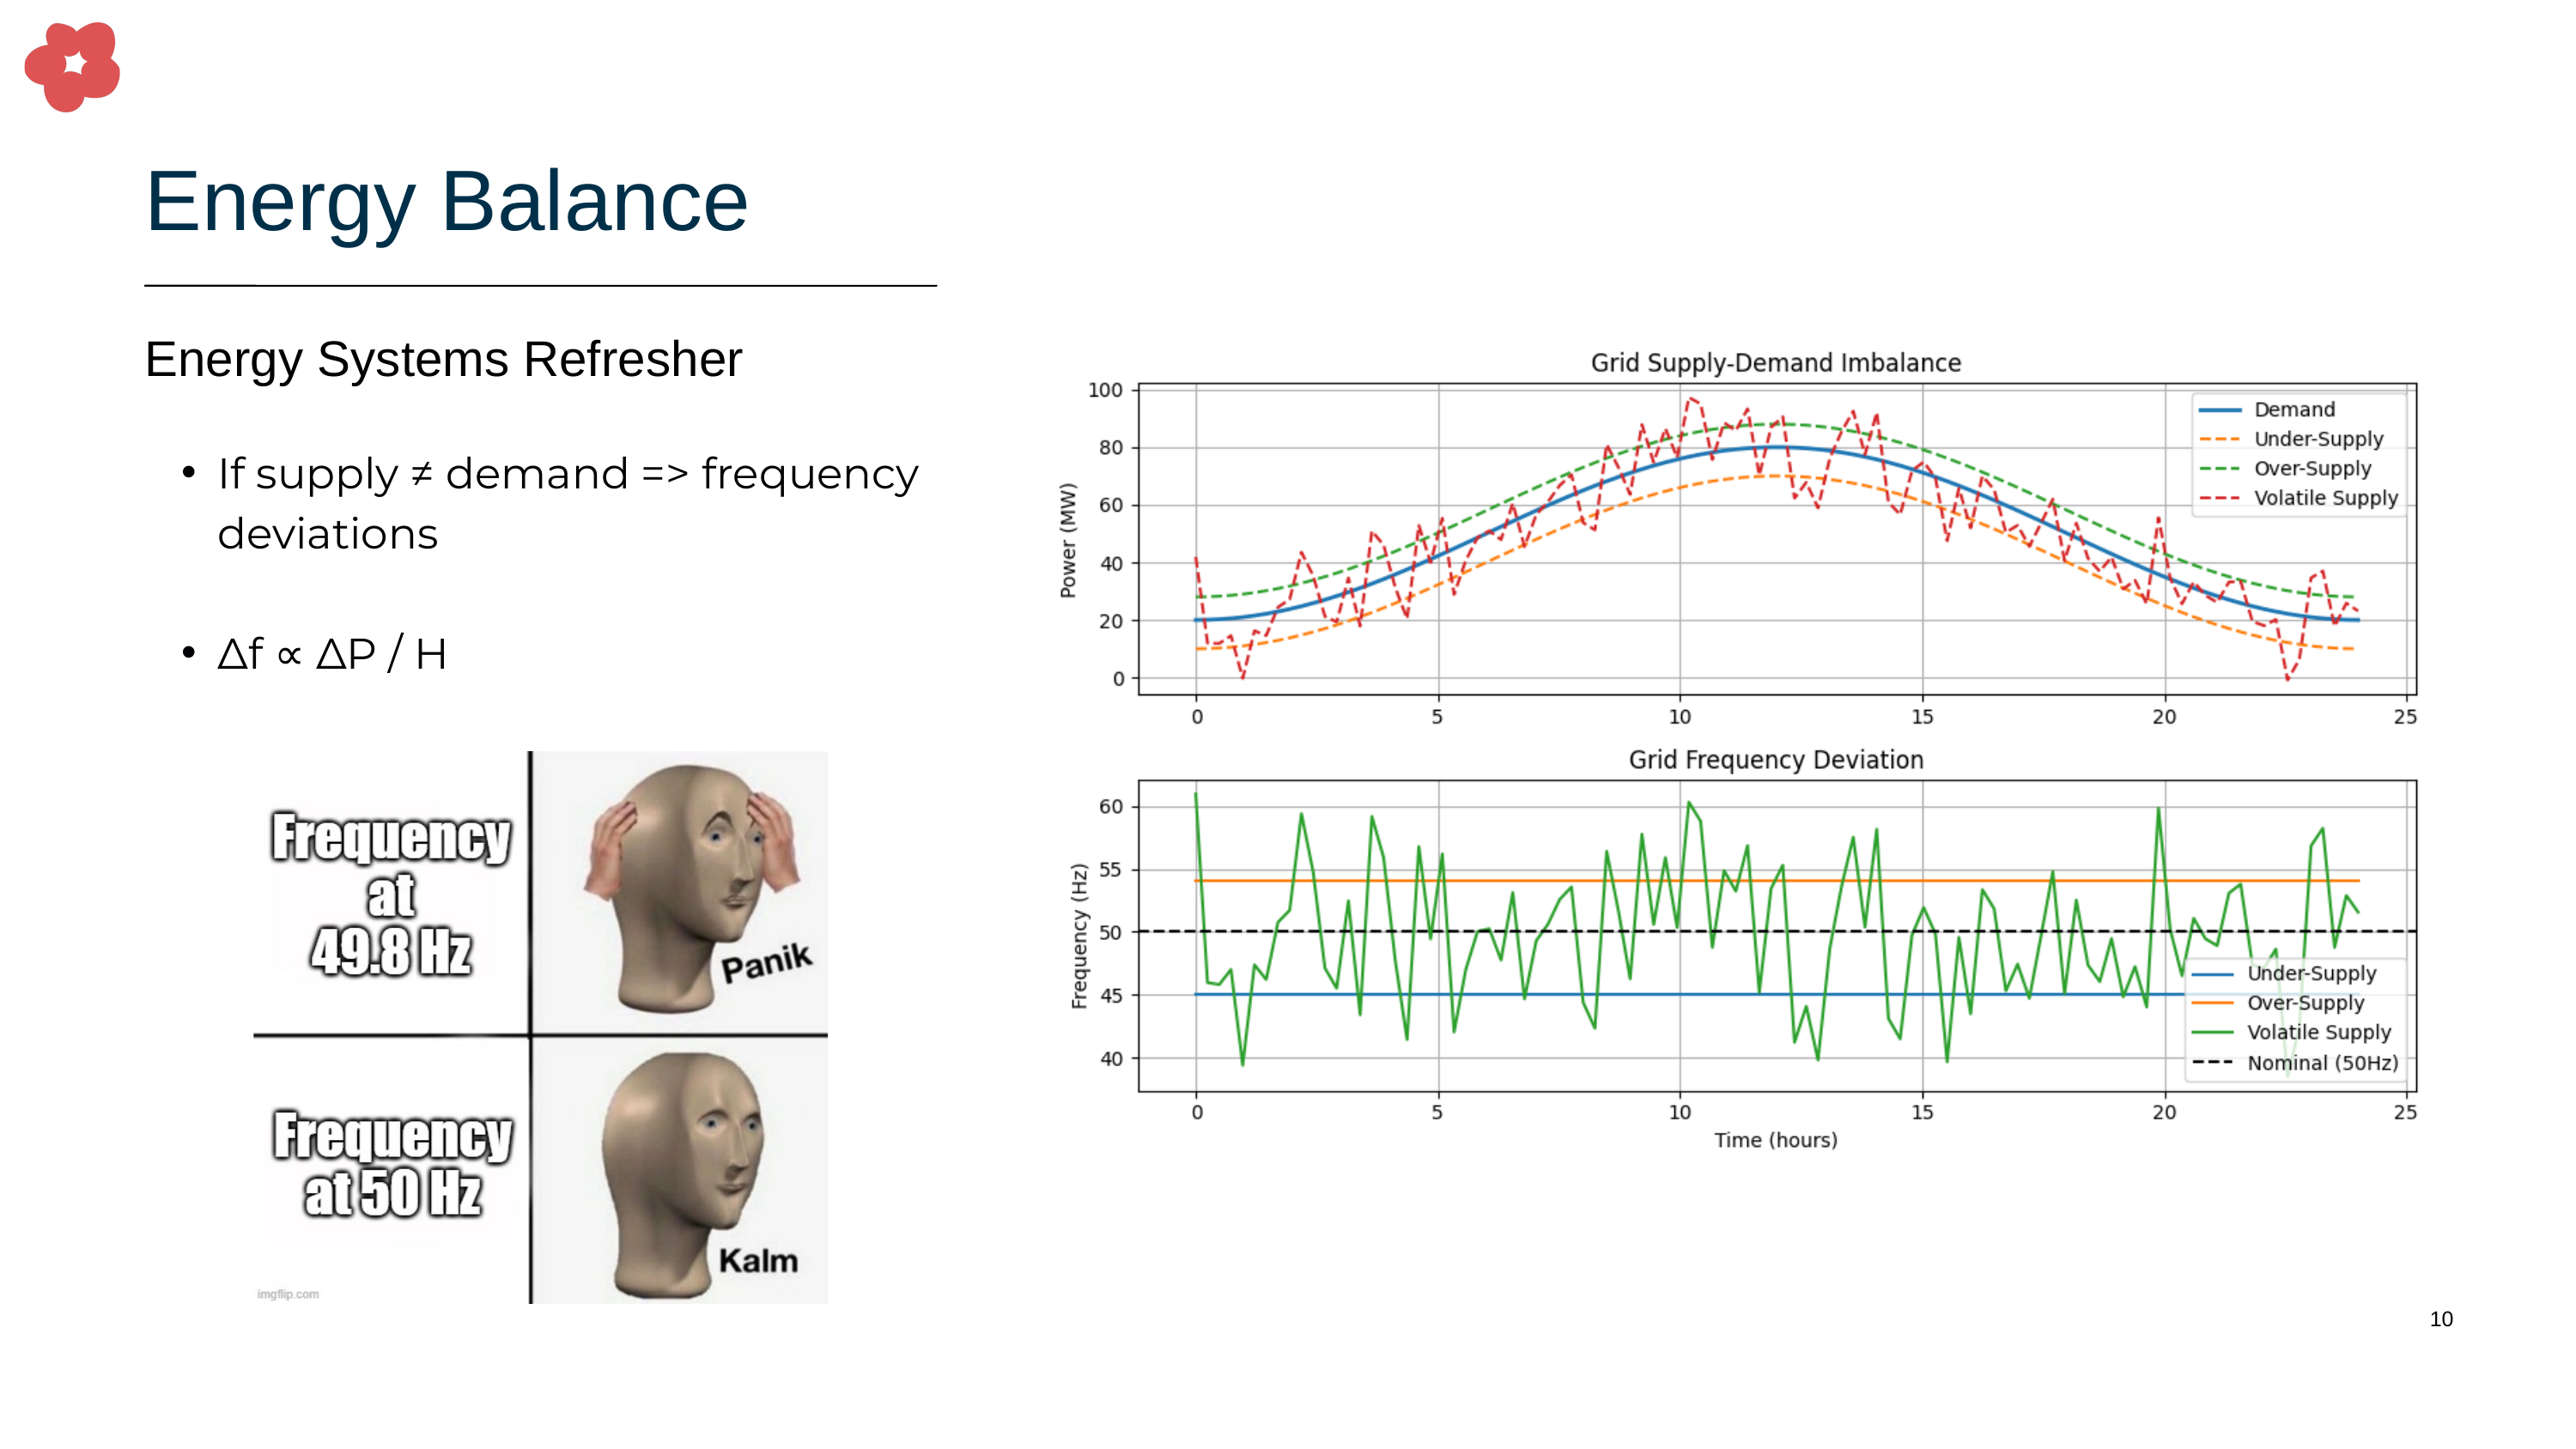

Energy Balance

Energy Systems Refresher

If supply ≠ demand => frequency deviations

Δf ∝ ΔP / H

10